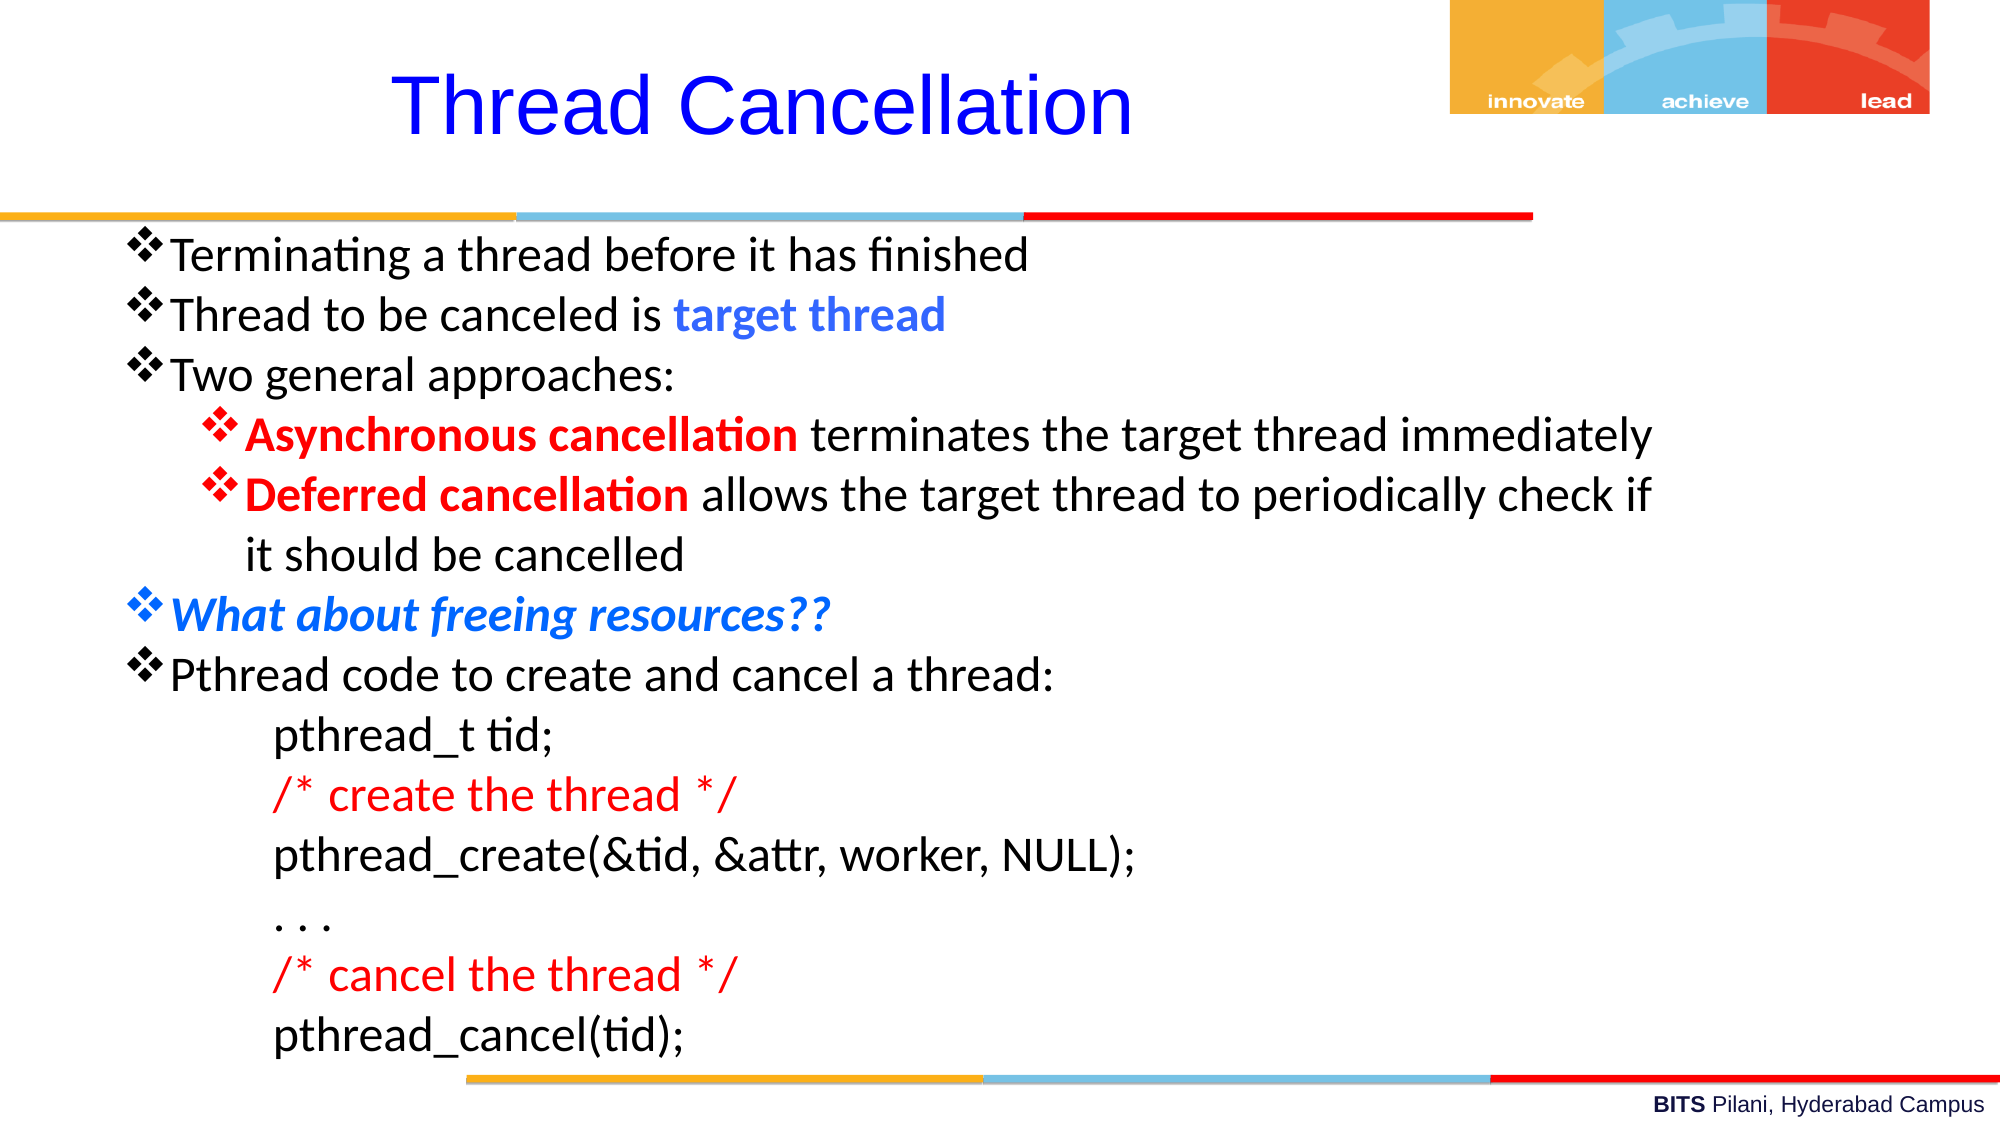

Thread Cancellation
Terminating a thread before it has finished
Thread to be canceled is target thread
Two general approaches:
Asynchronous cancellation terminates the target thread immediately
Deferred cancellation allows the target thread to periodically check if it should be cancelled
What about freeing resources??
Pthread code to create and cancel a thread:
	pthread_t tid;
	/* create the thread */
	pthread_create(&tid, &attr, worker, NULL);
	. . .
	/* cancel the thread */
	pthread_cancel(tid);